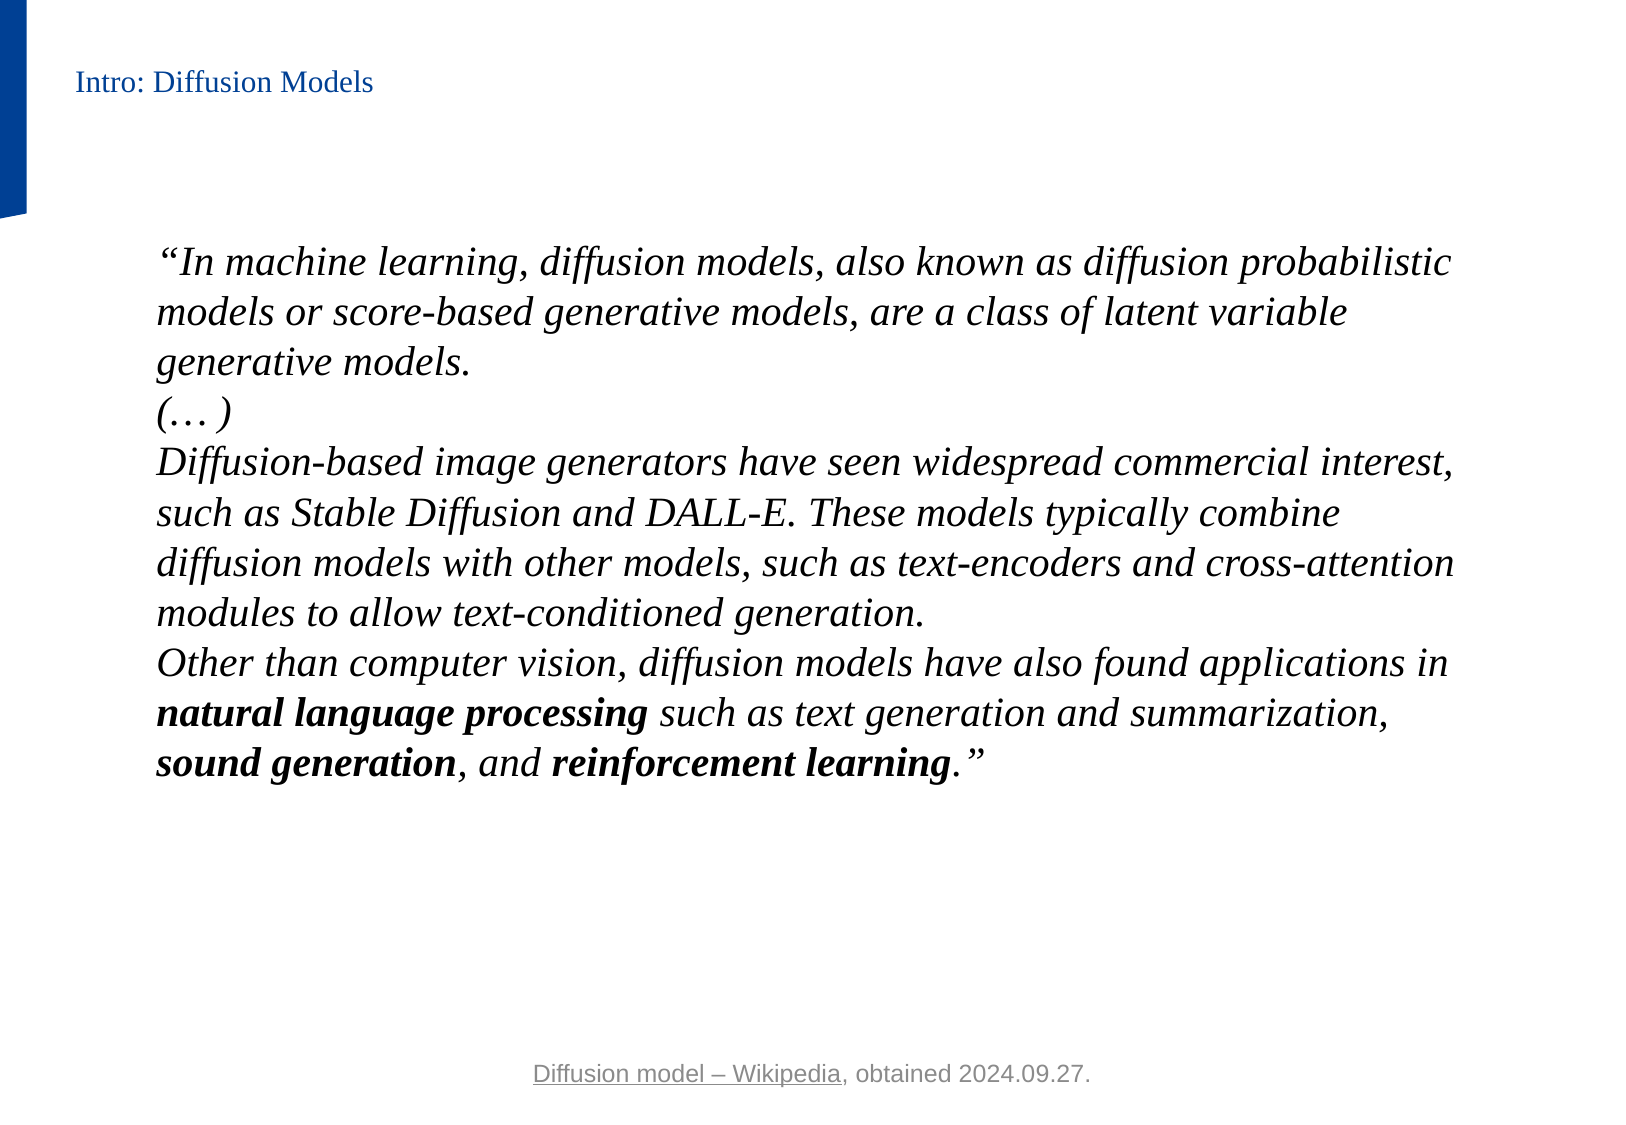

Intro: Diffusion Models
“In machine learning, diffusion models, also known as diffusion probabilistic models or score-based generative models, are a class of latent variable generative models.
(… )
Diffusion-based image generators have seen widespread commercial interest, such as Stable Diffusion and DALL-E. These models typically combine diffusion models with other models, such as text-encoders and cross-attention modules to allow text-conditioned generation.
Other than computer vision, diffusion models have also found applications in natural language processing such as text generation and summarization, sound generation, and reinforcement learning.”
Diffusion model – Wikipedia, obtained 2024.09.27.